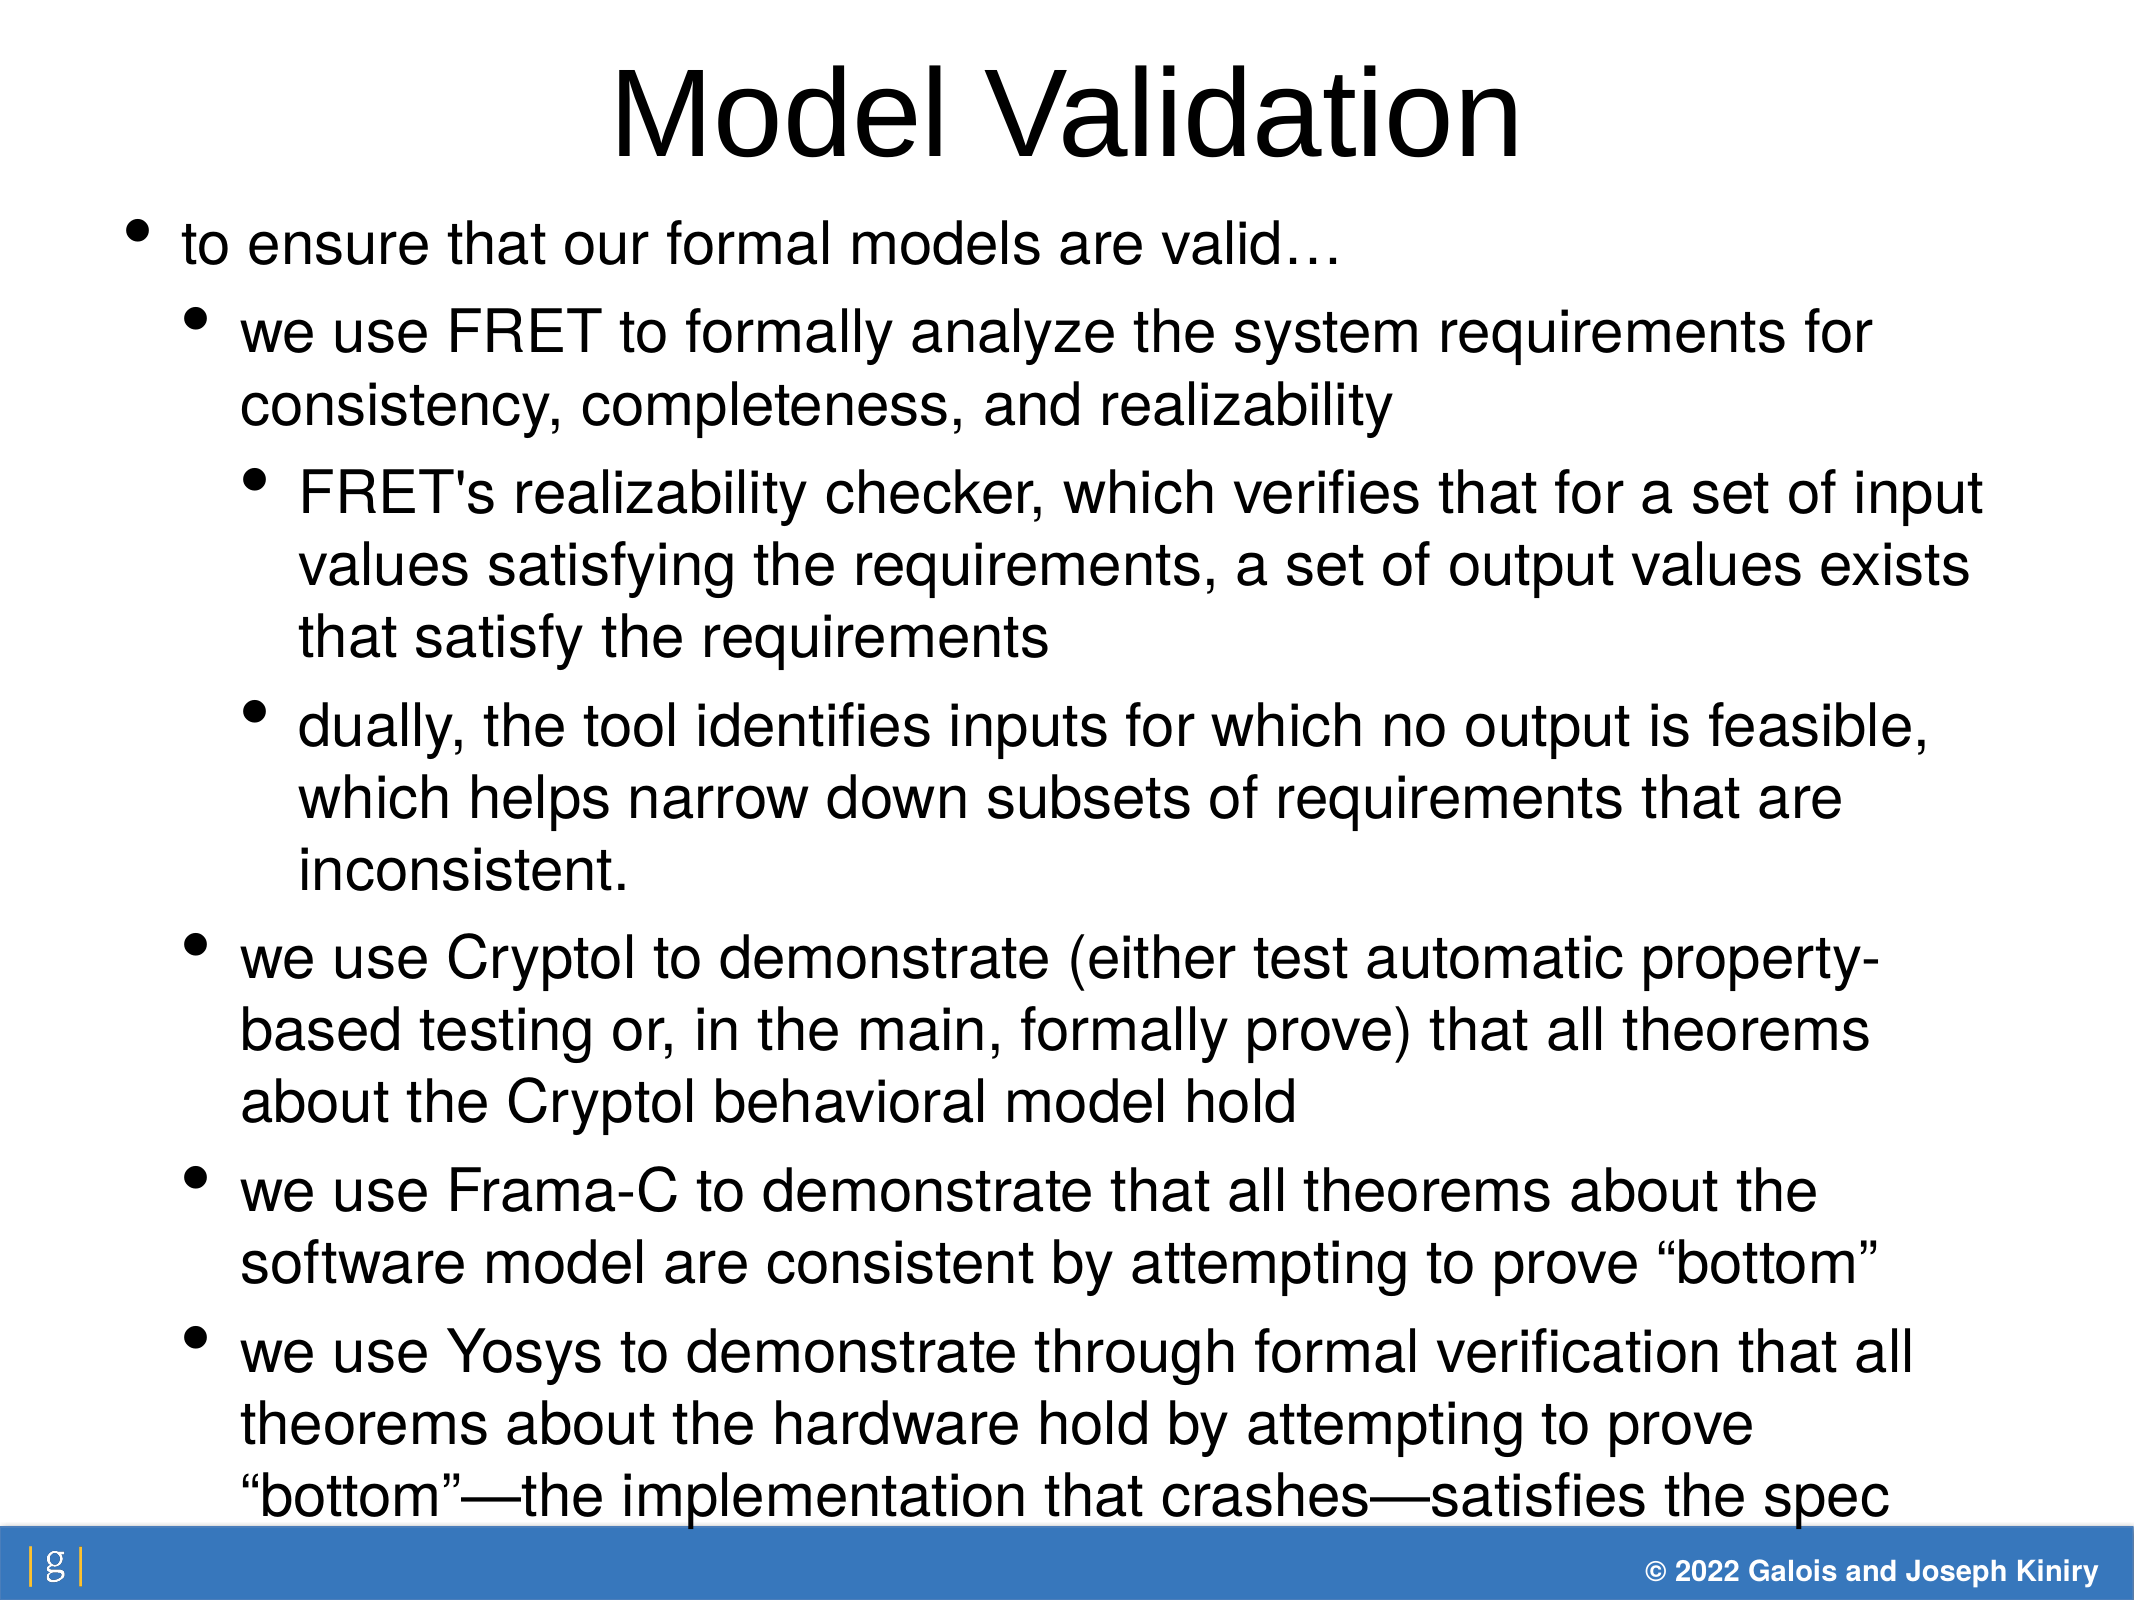

Model Validation
to ensure that our formal models are valid…
we use FRET to formally analyze the system requirements for consistency, completeness, and realizability
FRET's realizability checker, which verifies that for a set of input values satisfying the requirements, a set of output values exists that satisfy the requirements
dually, the tool identifies inputs for which no output is feasible, which helps narrow down subsets of requirements that are inconsistent.
we use Cryptol to demonstrate (either test automatic property-based testing or, in the main, formally prove) that all theorems about the Cryptol behavioral model hold
we use Frama-C to demonstrate that all theorems about the software model are consistent by attempting to prove “bottom”
we use Yosys to demonstrate through formal verification that all theorems about the hardware hold by attempting to prove “bottom”—the implementation that crashes—satisfies the spec
27